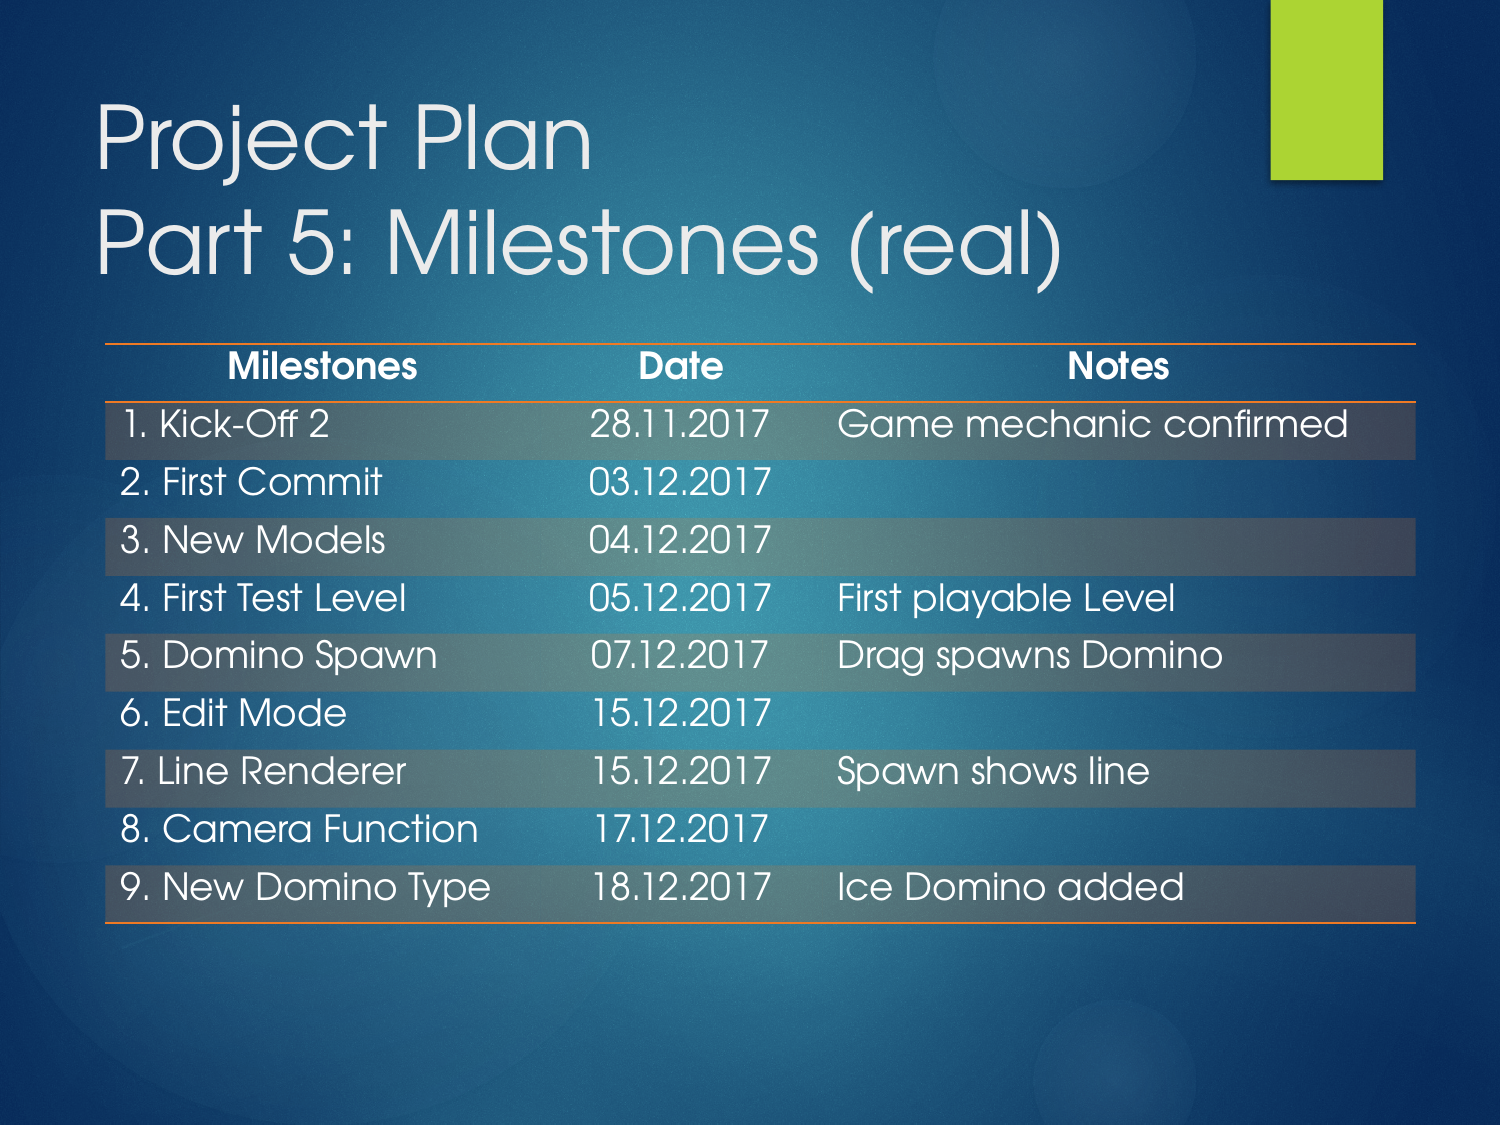

# Project Plan Part 5: Milestones (real)
| Milestones | Date | Notes |
| --- | --- | --- |
| 1. Kick-Off 2 | 28.11.2017 | Game mechanic confirmed |
| 2. First Commit | 03.12.2017 |  |
| 3. New Models | 04.12.2017 |  |
| 4. First Test Level | 05.12.2017 | First playable Level |
| 5. Domino Spawn | 07.12.2017 | Drag spawns Domino |
| 6. Edit Mode | 15.12.2017 |  |
| 7. Line Renderer | 15.12.2017 | Spawn shows line |
| 8. Camera Function | 17.12.2017 |  |
| 9. New Domino Type | 18.12.2017 | Ice Domino added |